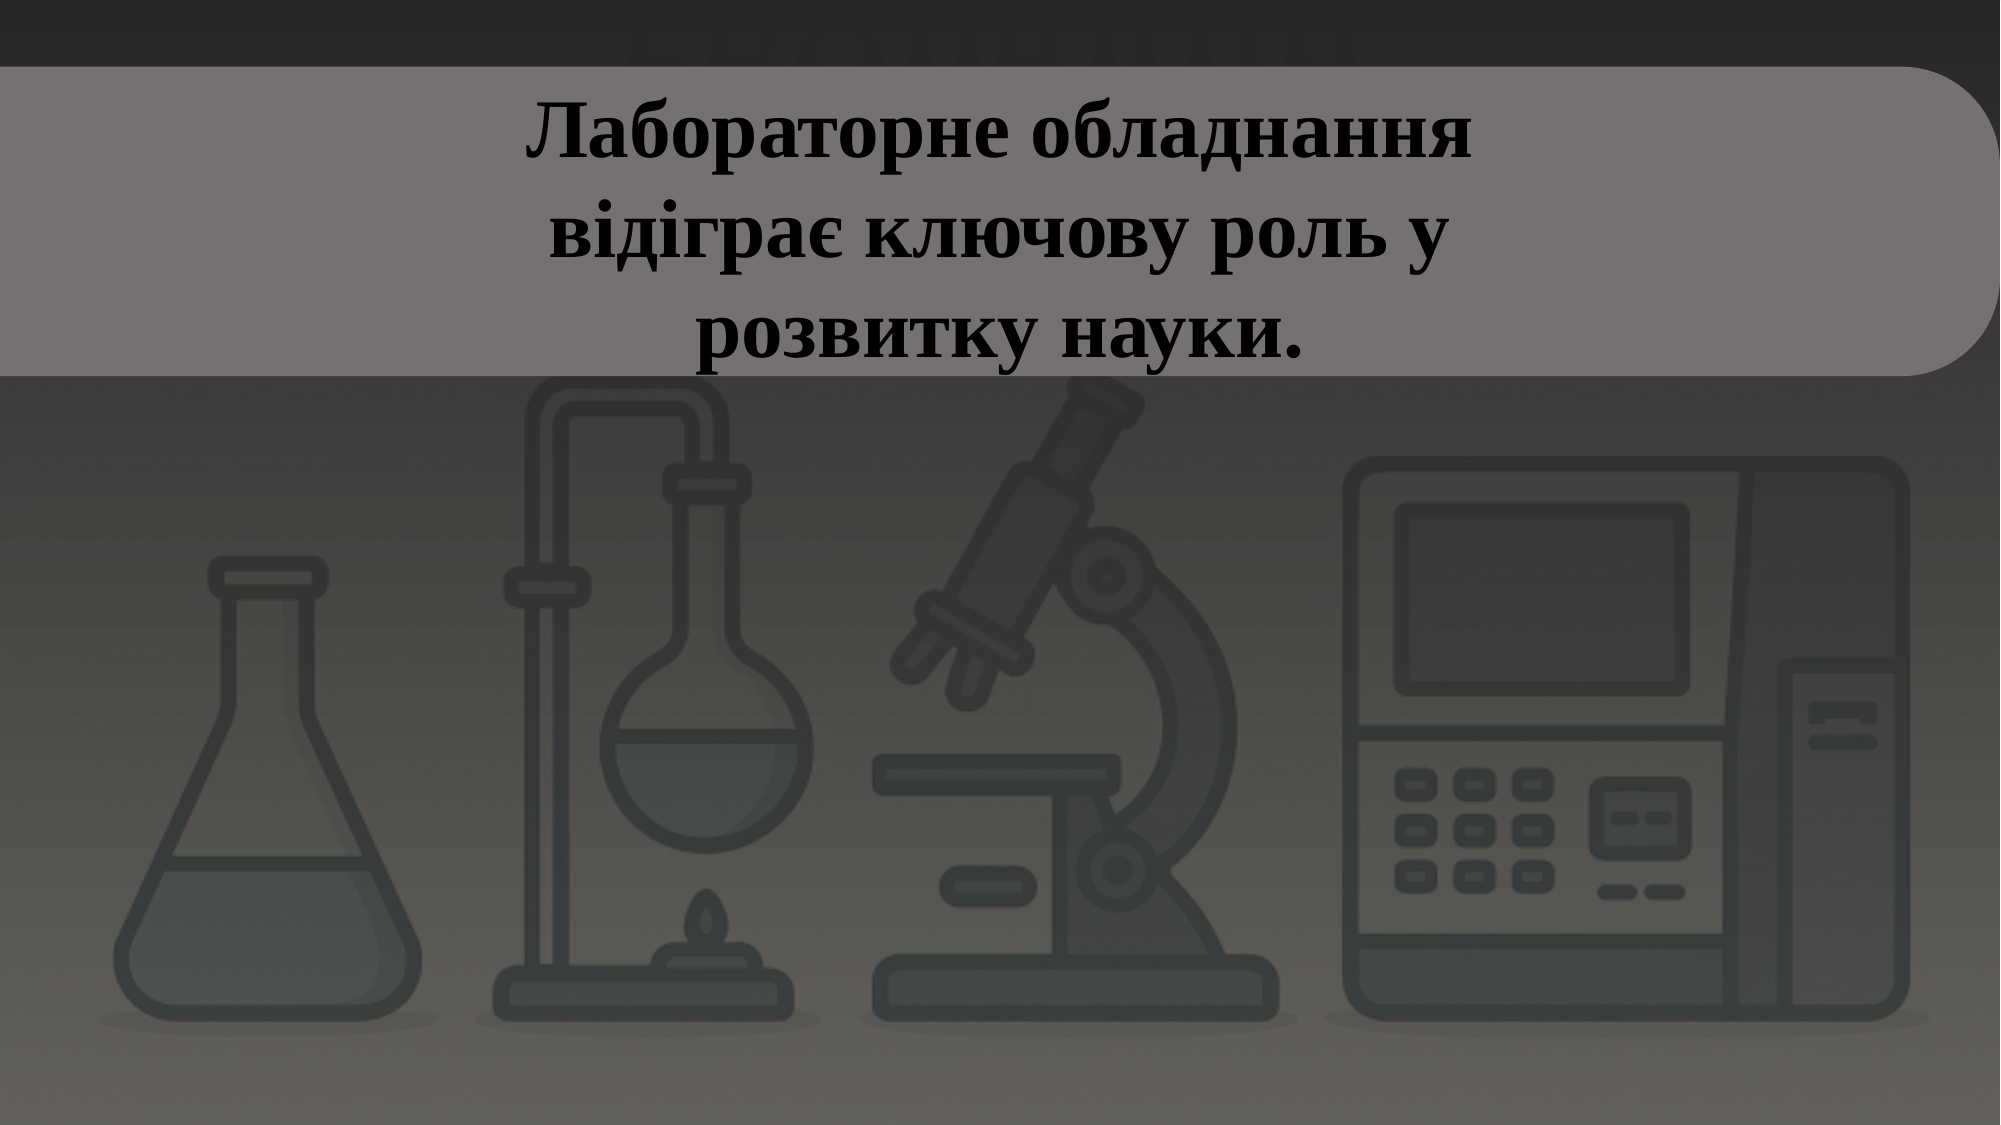

Лабораторне обладнання відіграє ключову роль у розвитку науки.
Від простих колб до складних автоматизованих приладів — кожен етап еволюції наближав нас до нових відкриттів.